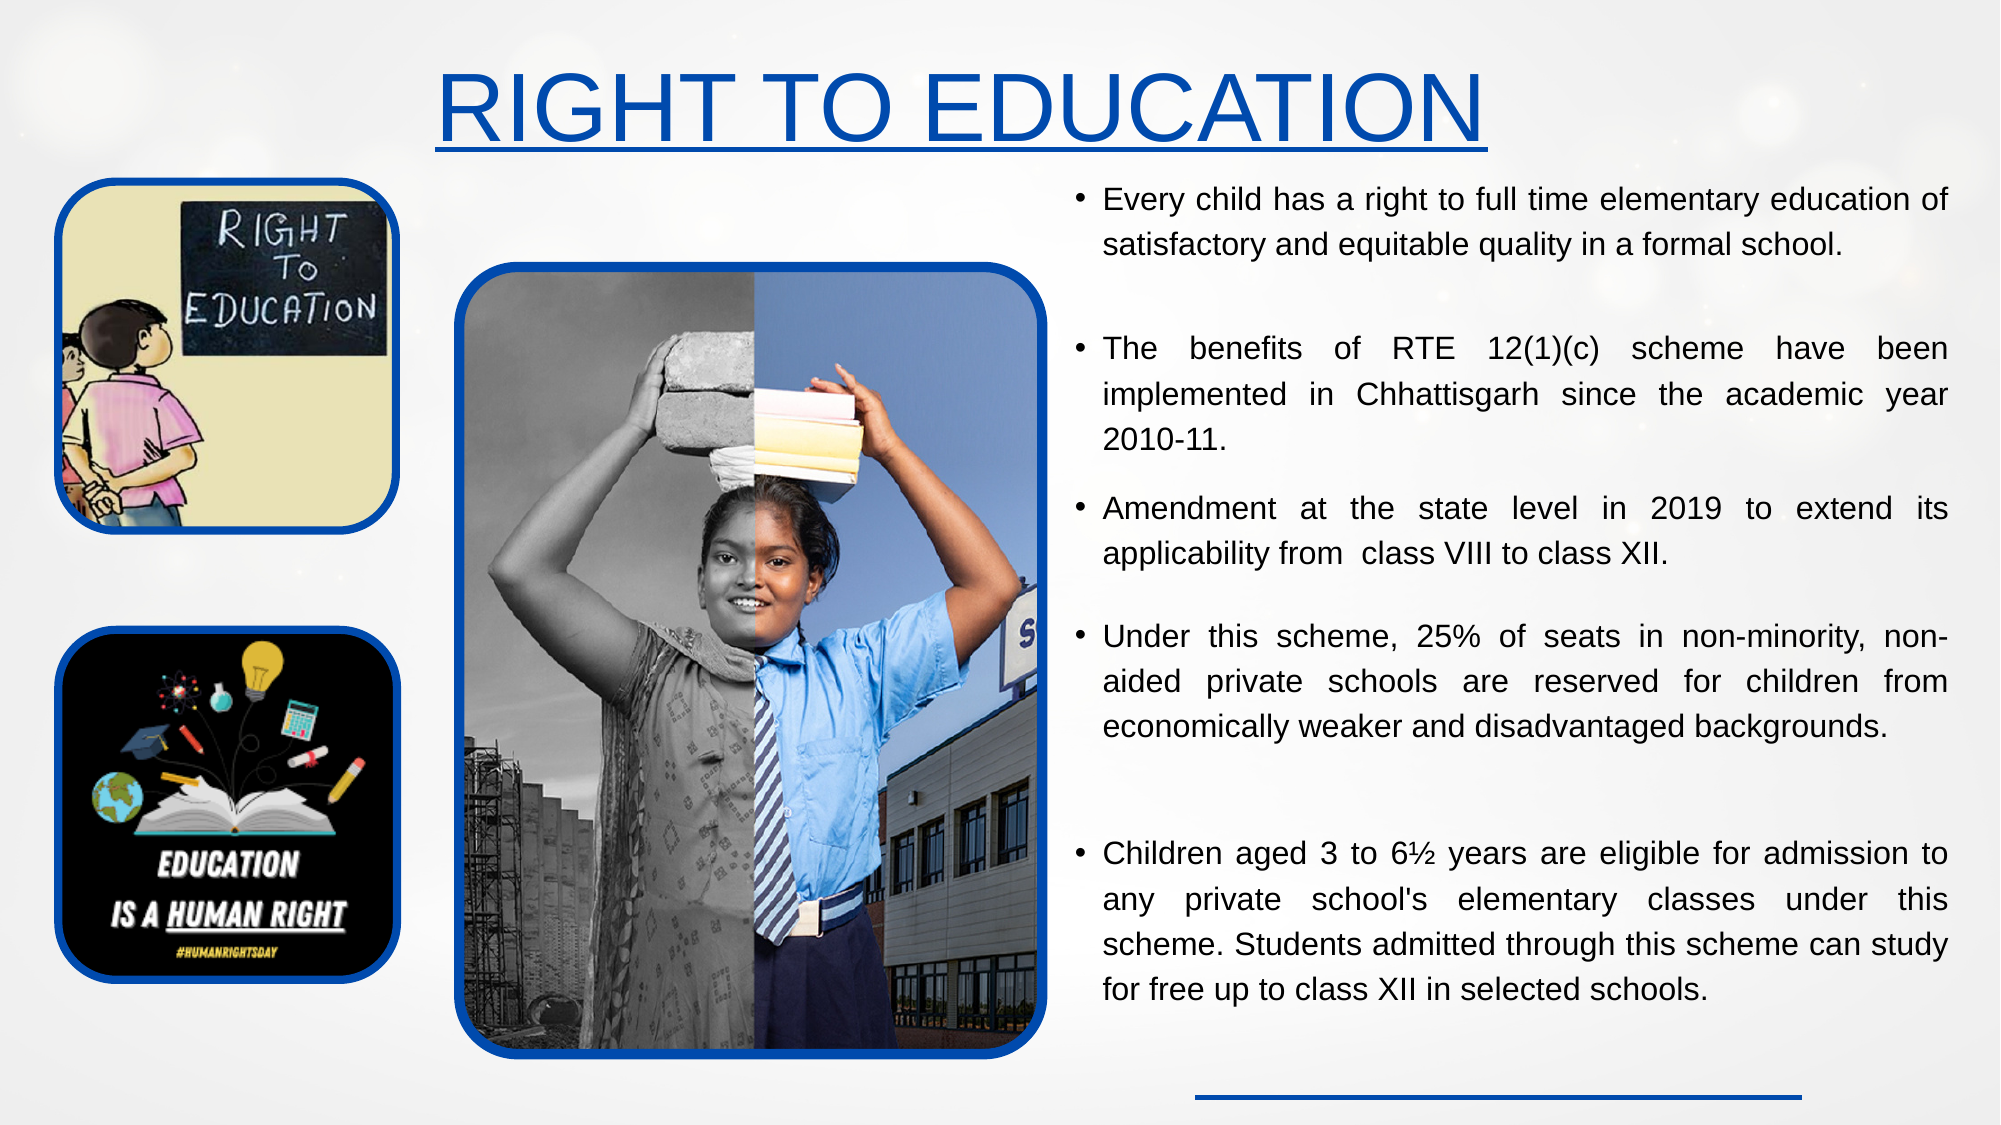

RIGHT TO EDUCATION
Every child has a right to full time elementary education of satisfactory and equitable quality in a formal school.

The benefits of RTE 12(1)(c) scheme have been implemented in Chhattisgarh since the academic year 2010-11.
Amendment at the state level in 2019 to extend its applicability from  class VIII to class XII.
Under this scheme, 25% of seats in non-minority, non-aided private schools are reserved for children from economically weaker and disadvantaged backgrounds.

Children aged 3 to 6½ years are eligible for admission to any private school's elementary classes under this scheme. Students admitted through this scheme can study for free up to class XII in selected schools.